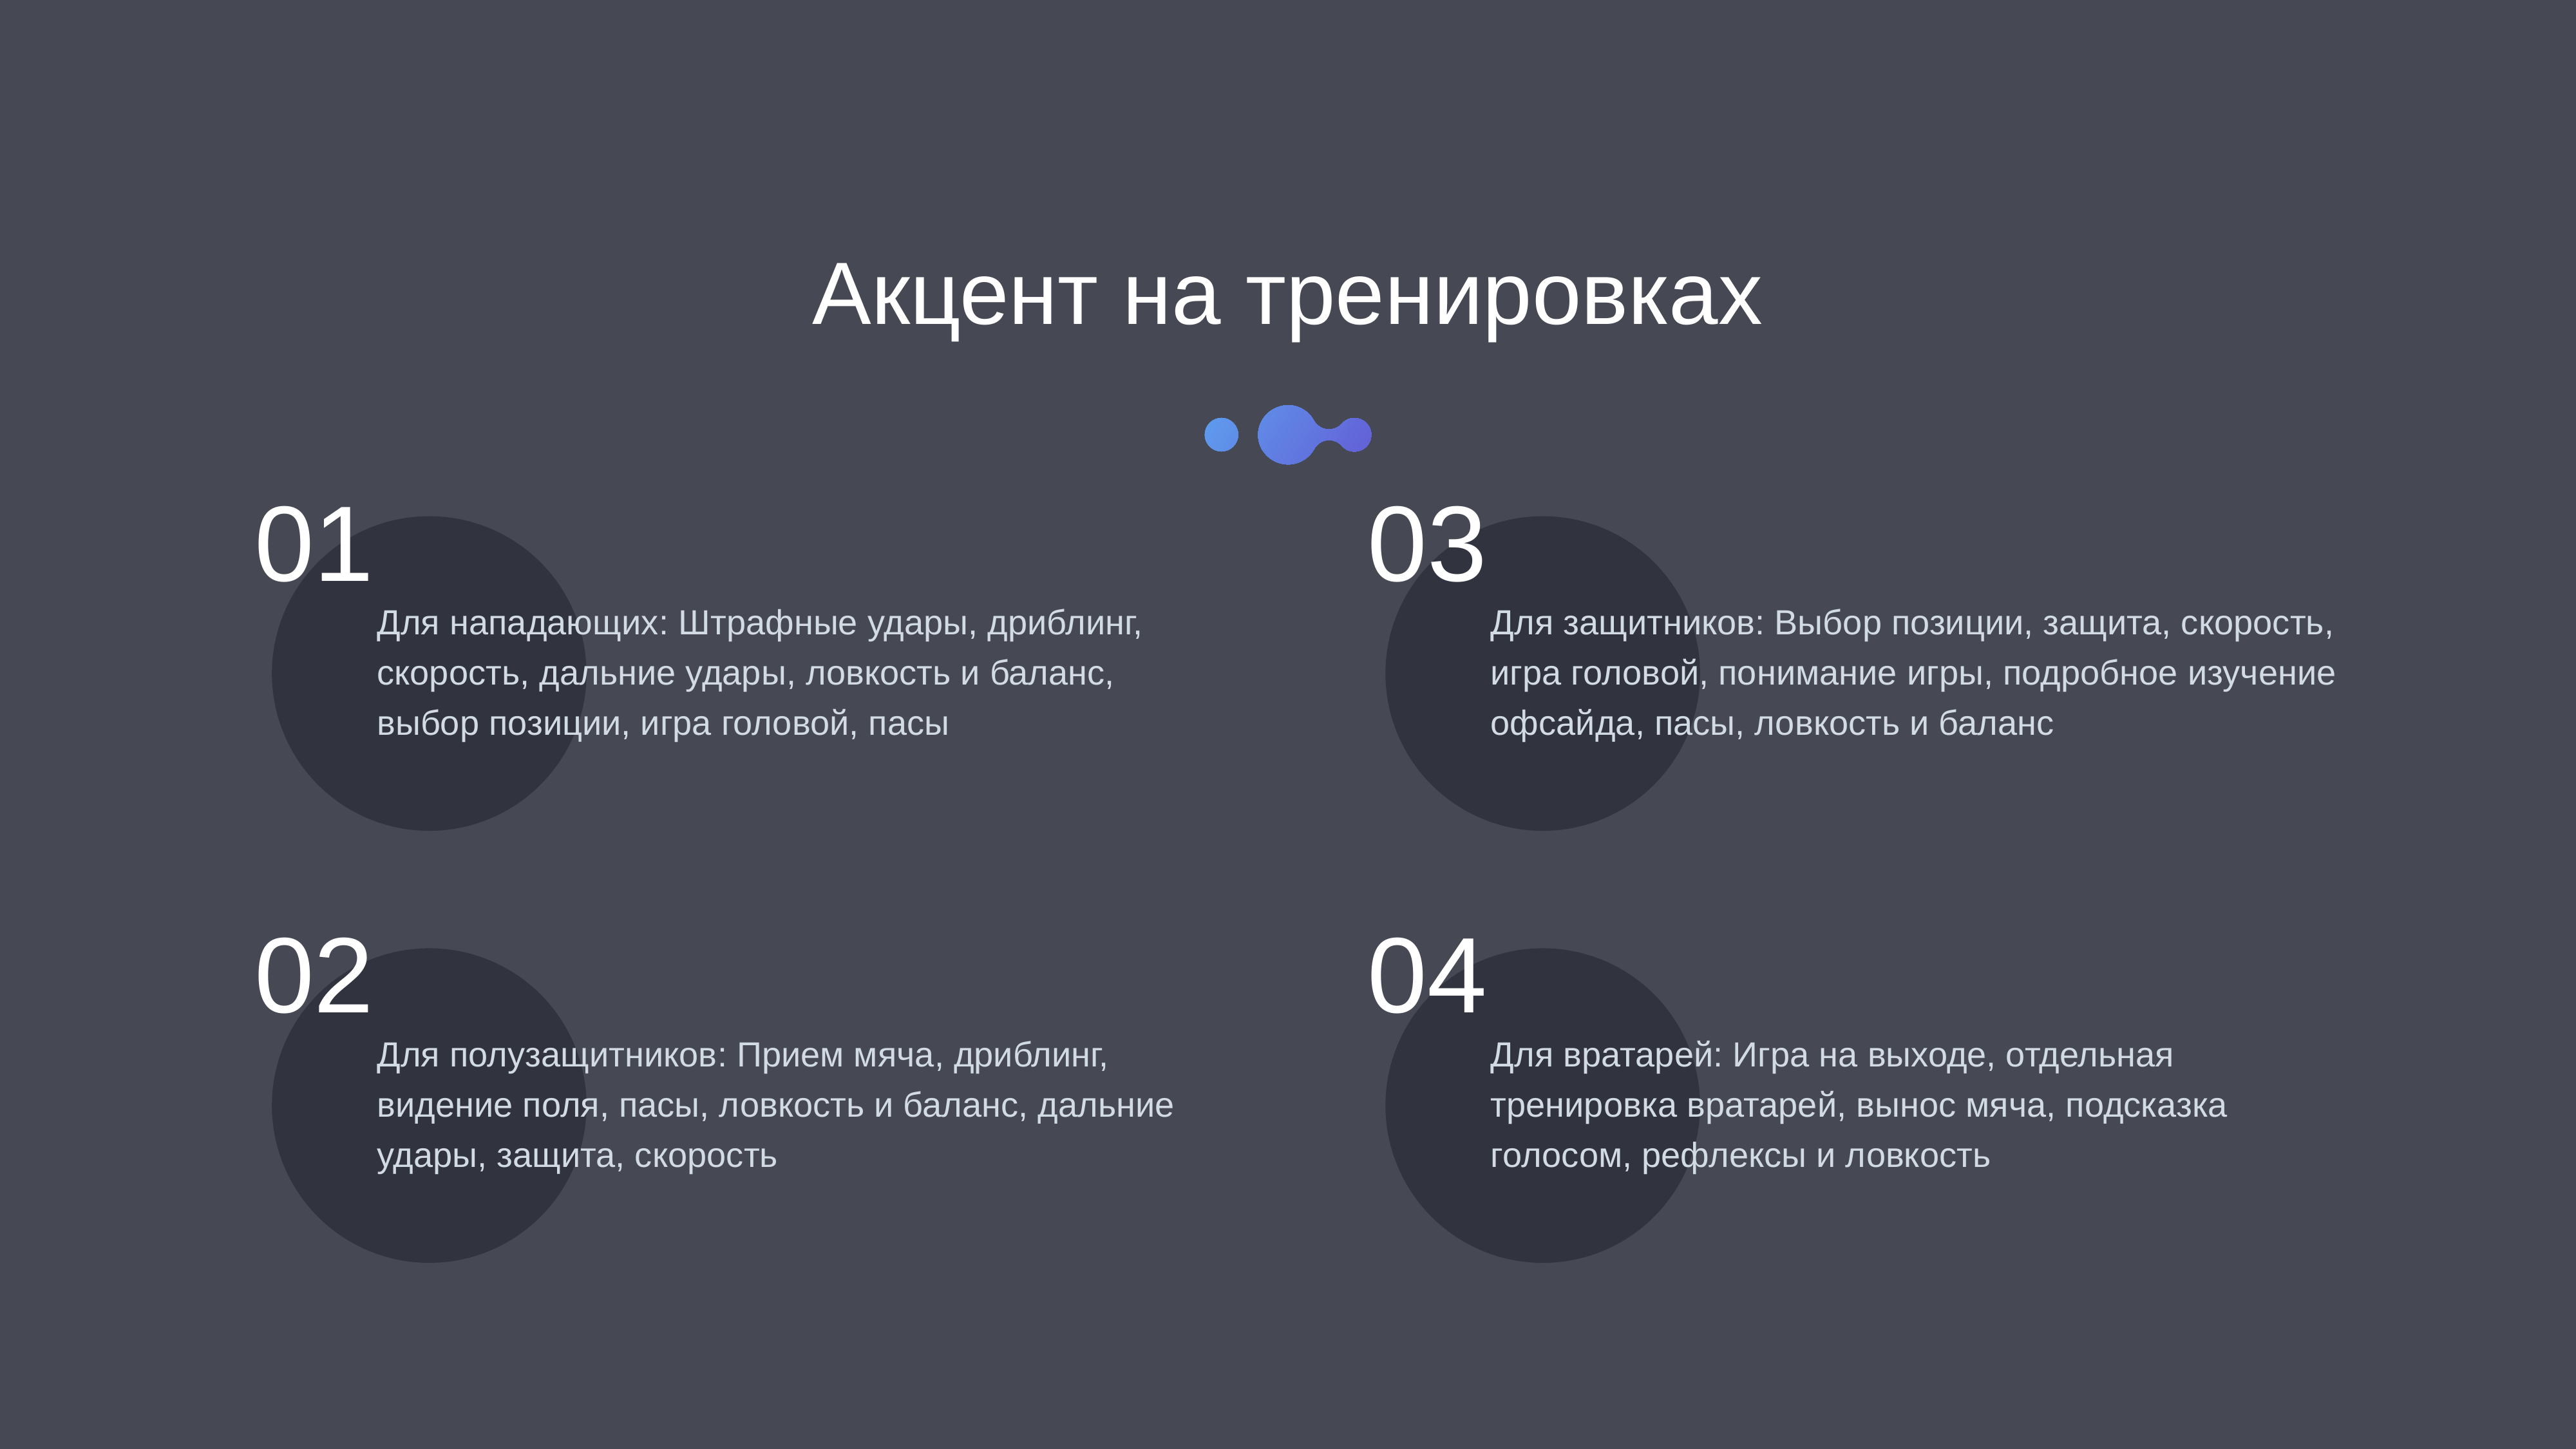

Акцент на тренировках

01
03

Для нападающих: Штрафные удары, дриблинг, скорость, дальние удары, ловкость и баланс, выбор позиции, игра головой, пасы
Для защитников: Выбор позиции, защита, скорость, игра головой, понимание игры, подробное изучение офсайда, пасы, ловкость и баланс
02
04

Для полузащитников: Прием мяча, дриблинг, видение поля, пасы, ловкость и баланс, дальние удары, защита, скорость
Для вратарей: Игра на выходе, отдельная тренировка вратарей, вынос мяча, подсказка голосом, рефлексы и ловкость